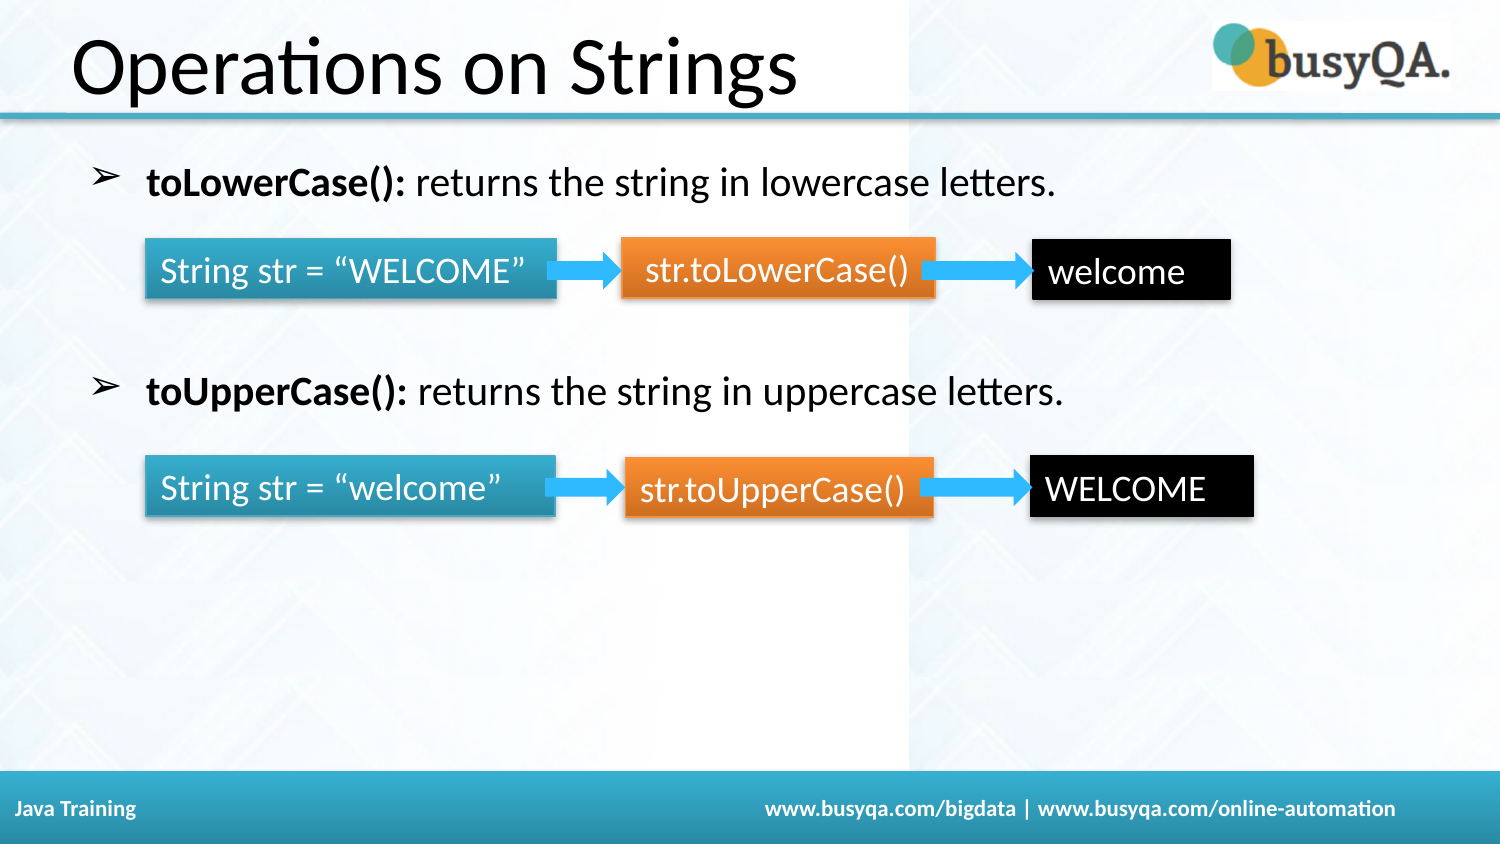

Operations on Strings
toLowerCase(): returns the string in lowercase letters.
 str.toLowerCase()
String str = “WELCOME”
welcome

toUpperCase(): returns the string in uppercase letters.
String str = “welcome”
WELCOME
str.toUpperCase()